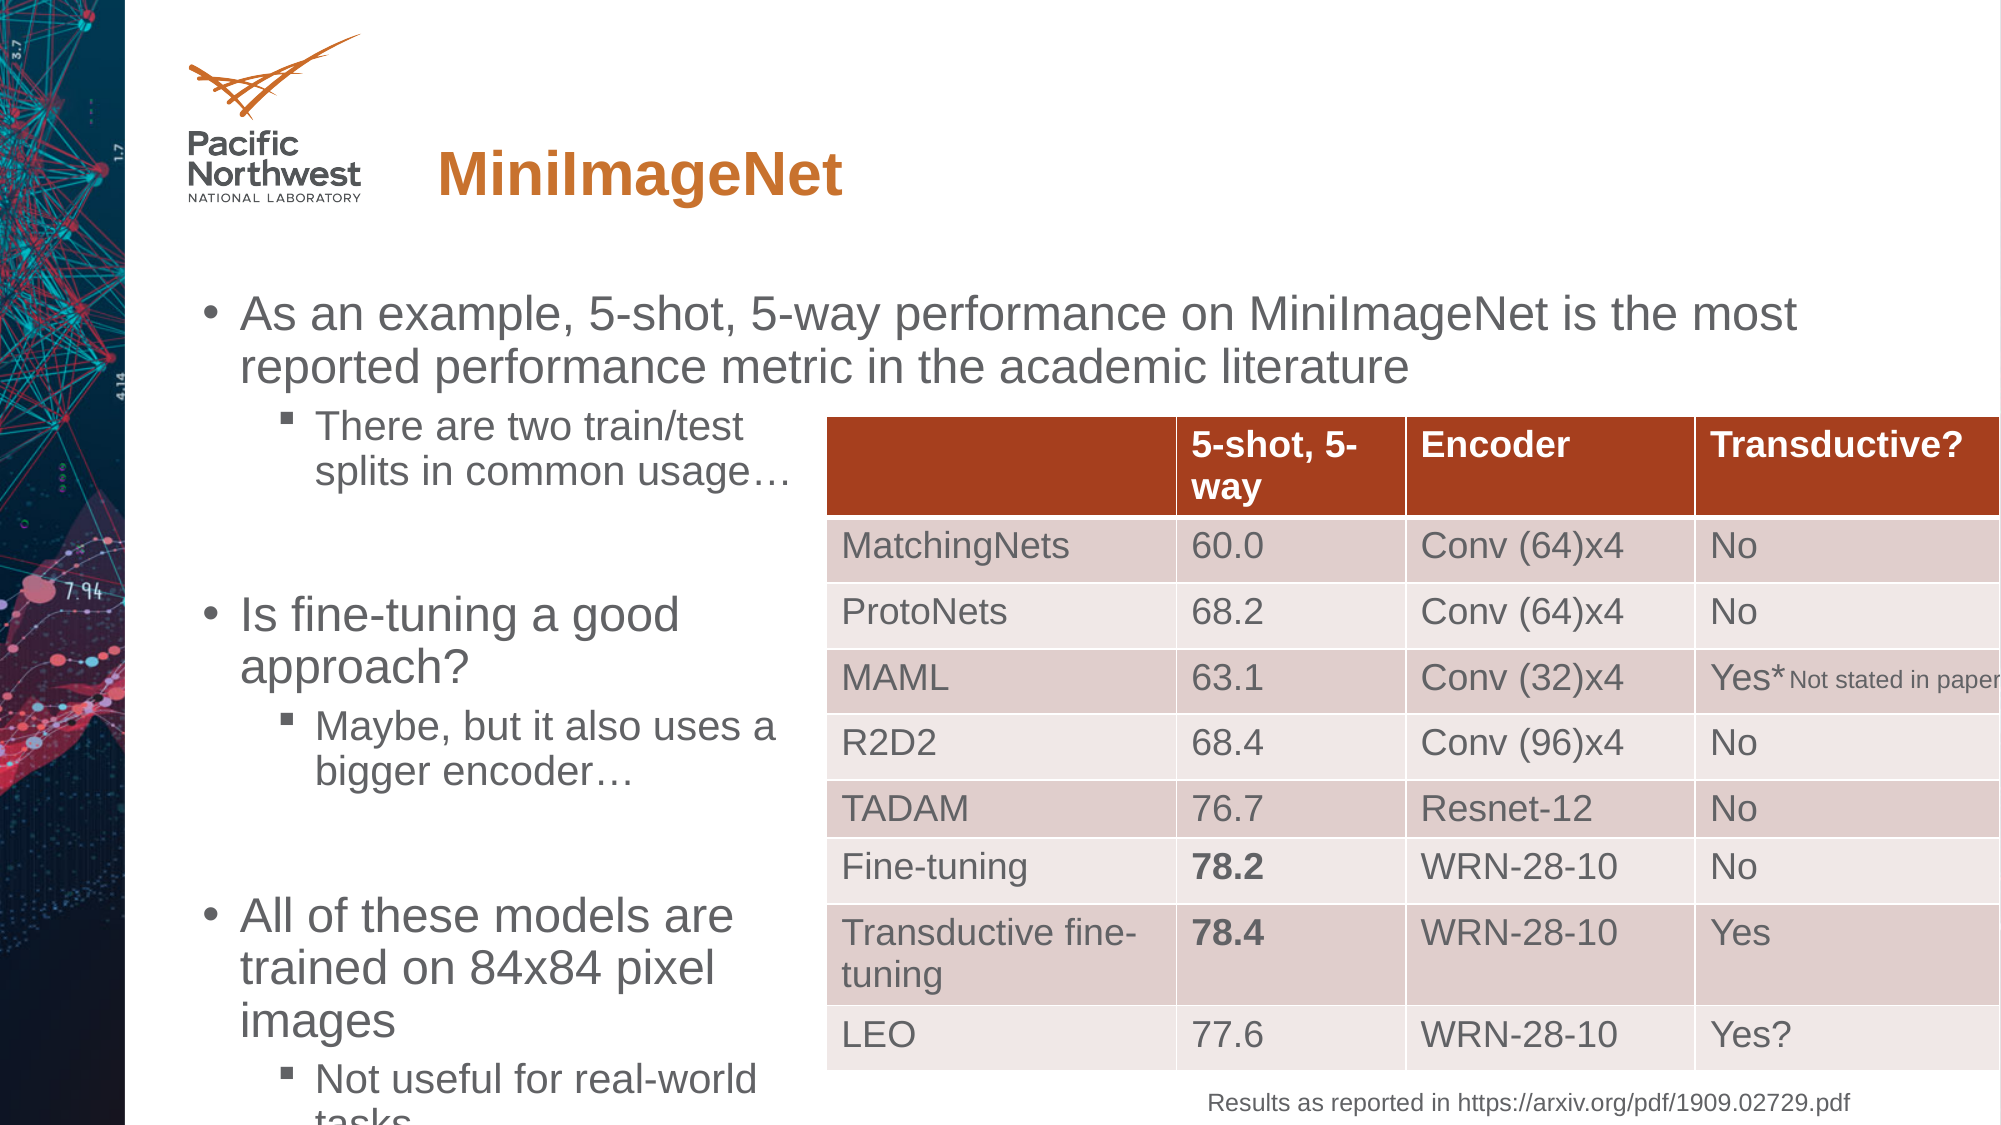

# MiniImageNet
As an example, 5-shot, 5-way performance on MiniImageNet is the most reported performance metric in the academic literature
There are two train/test
splits in common usage…

Is fine-tuning a good
approach?
Maybe, but it also uses a
bigger encoder…

All of these models are
trained on 84x84 pixel
images
Not useful for real-world
tasks

|  | 5-shot, 5-way | Encoder | Transductive? |
| --- | --- | --- | --- |
| MatchingNets | 60.0 | Conv (64)x4 | No |
| ProtoNets | 68.2 | Conv (64)x4 | No |
| MAML | 63.1 | Conv (32)x4 | Yes\* |
| R2D2 | 68.4 | Conv (96)x4 | No |
| TADAM | 76.7 | Resnet-12 | No |
| Fine-tuning | 78.2 | WRN-28-10 | No |
| Transductive fine-tuning | 78.4 | WRN-28-10 | Yes |
| LEO | 77.6 | WRN-28-10 | Yes? |
Not stated in paper
Results as reported in https://arxiv.org/pdf/1909.02729.pdf